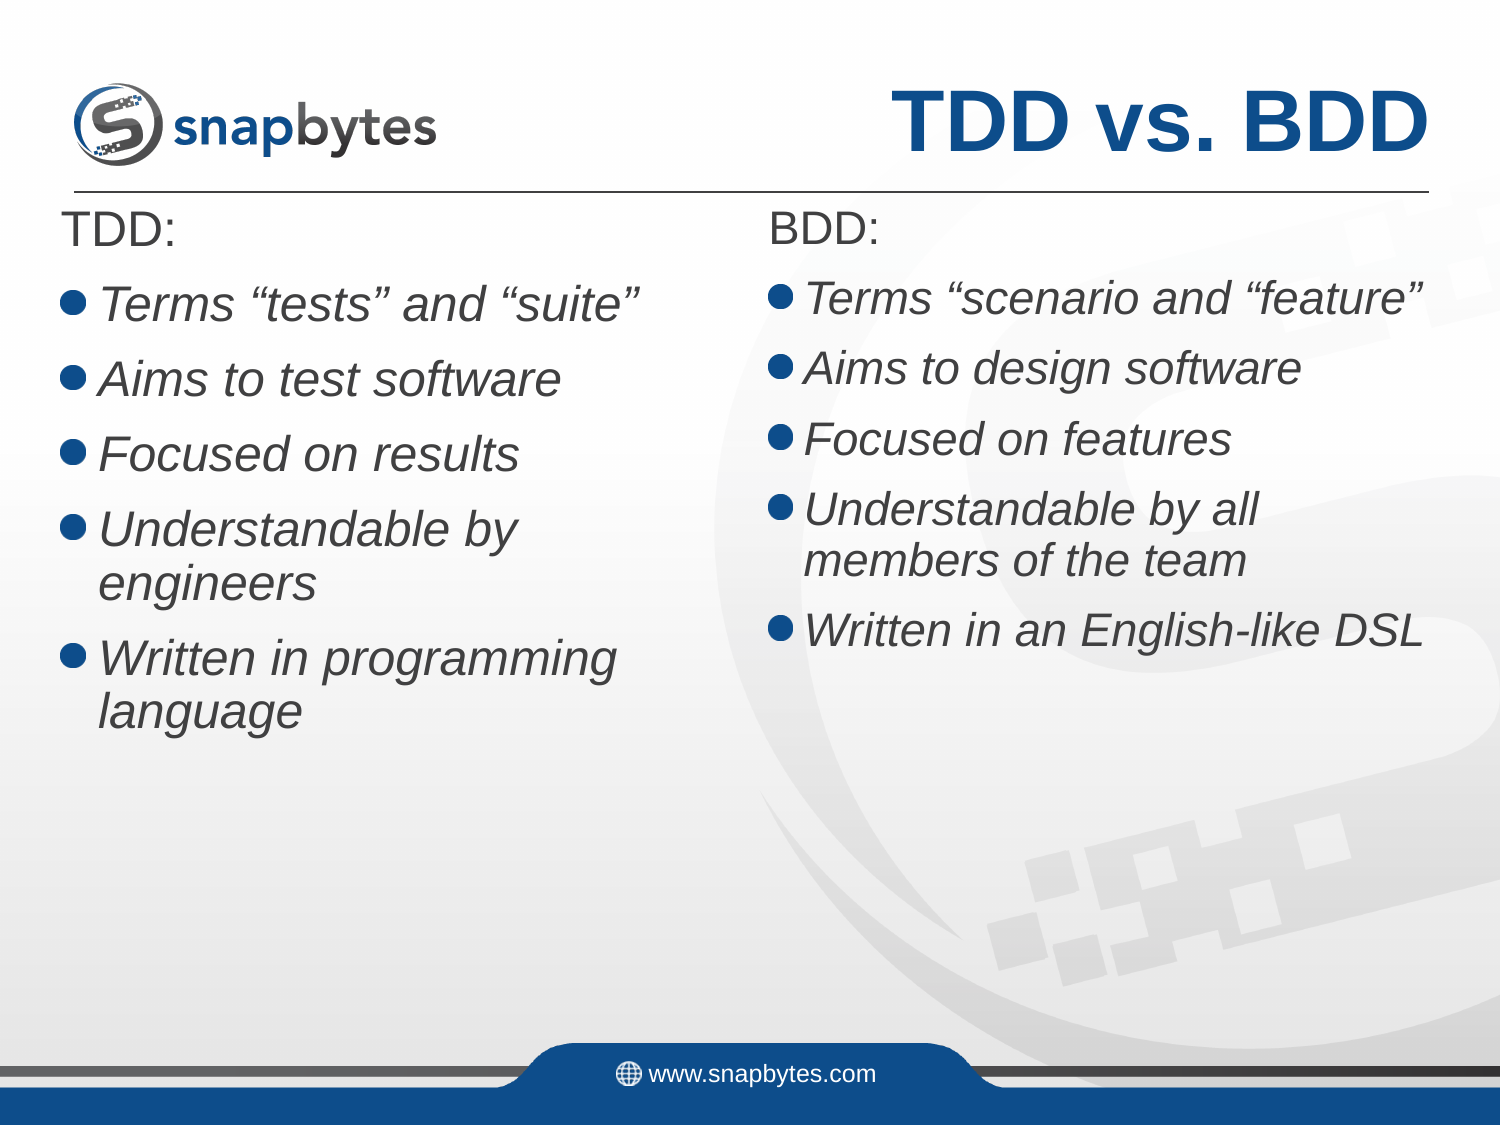

# TDD vs. BDD
TDD:
Terms “tests” and “suite”
Aims to test software
Focused on results
Understandable by engineers
Written in programming language
BDD:
Terms “scenario and “feature”
Aims to design software
Focused on features
Understandable by all members of the team
Written in an English-like DSL